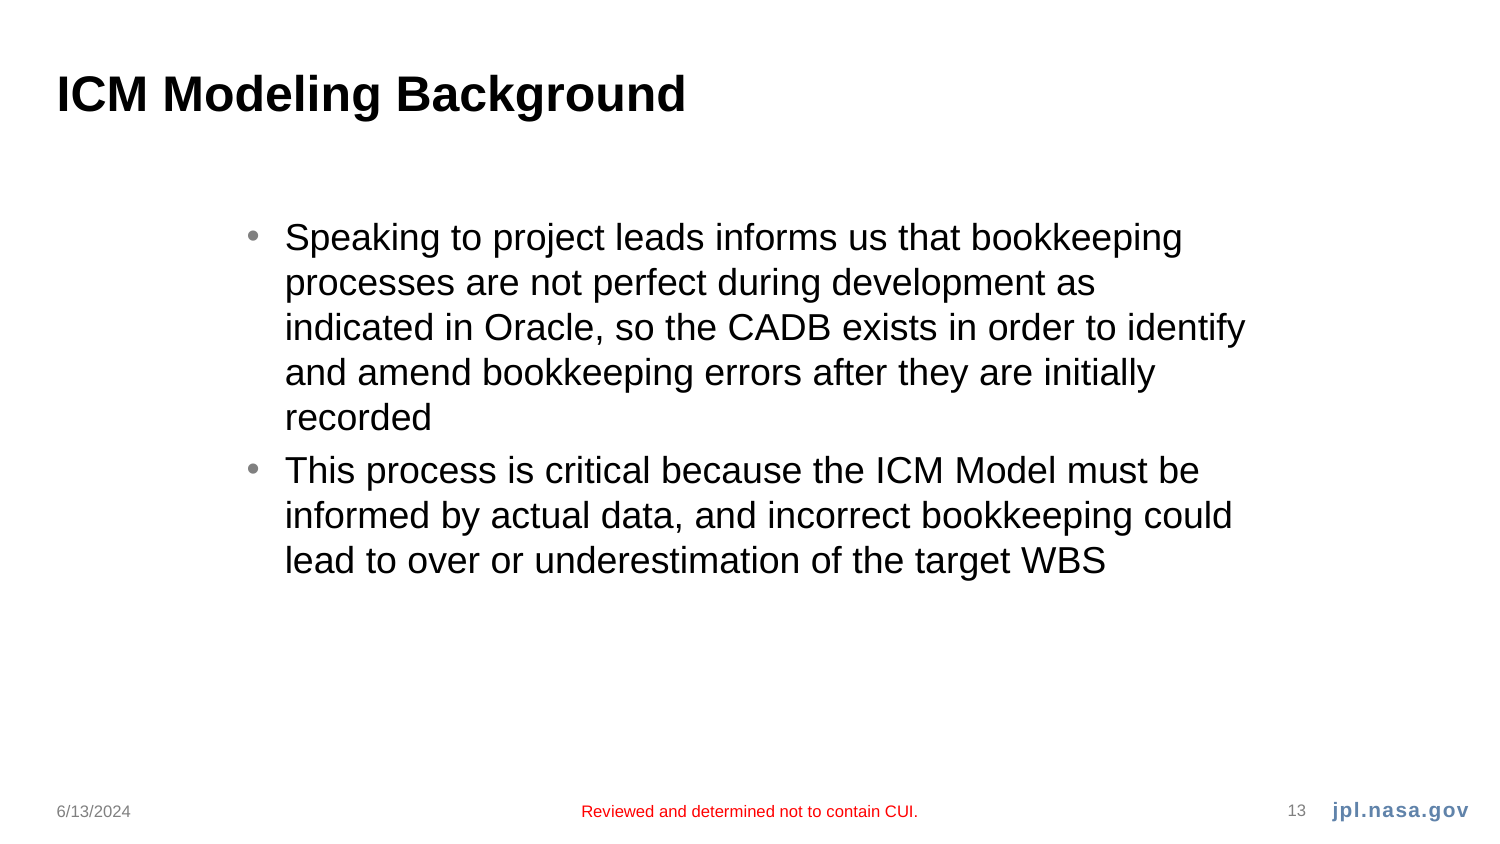

# ICM Modeling Background
Speaking to project leads informs us that bookkeeping processes are not perfect during development as indicated in Oracle, so the CADB exists in order to identify and amend bookkeeping errors after they are initially recorded
This process is critical because the ICM Model must be informed by actual data, and incorrect bookkeeping could lead to over or underestimation of the target WBS

6/13/2024
Reviewed and determined not to contain CUI.
13